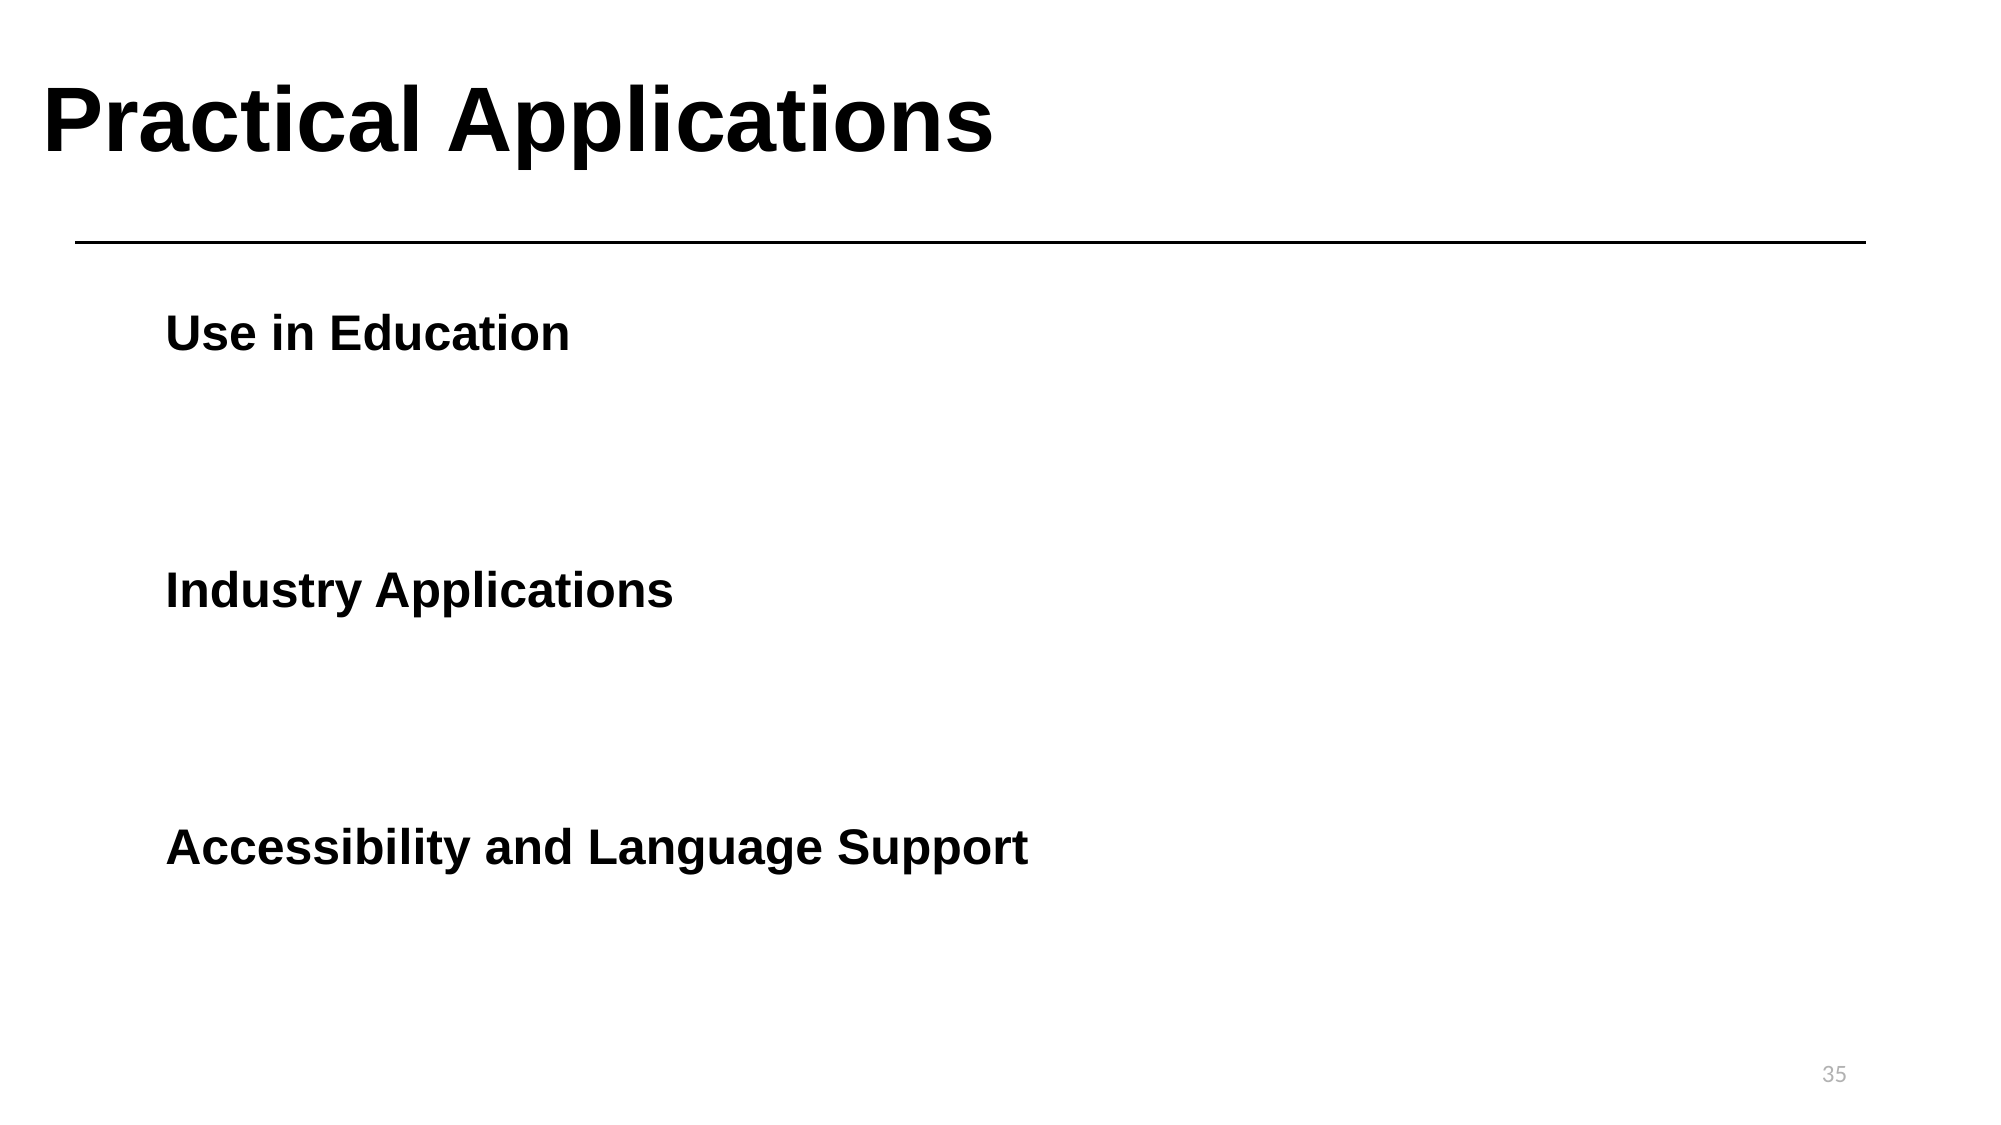

# Practical Applications
Use in Education

Industry Applications

Accessibility and Language Support

35